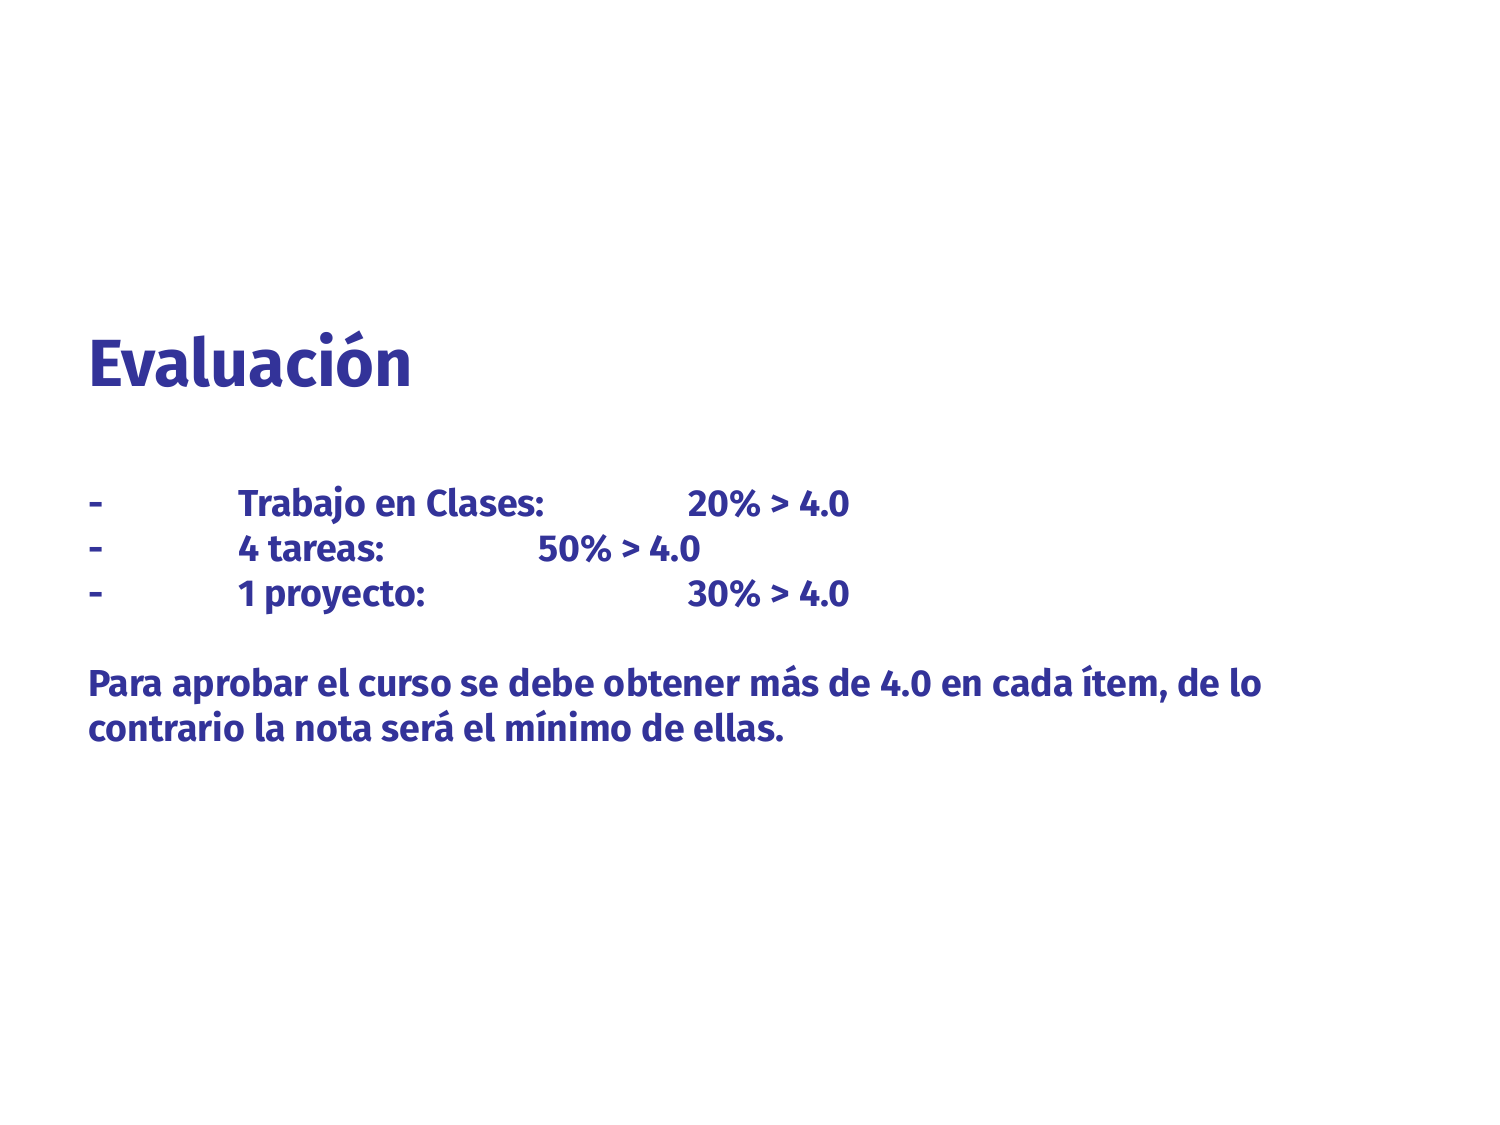

Evaluación

-	Trabajo en Clases:	20% > 4.0
-	4 tareas:		50% > 4.0
-	1 proyecto:		30% > 4.0

Para aprobar el curso se debe obtener más de 4.0 en cada ítem, de lo contrario la nota será el mínimo de ellas.